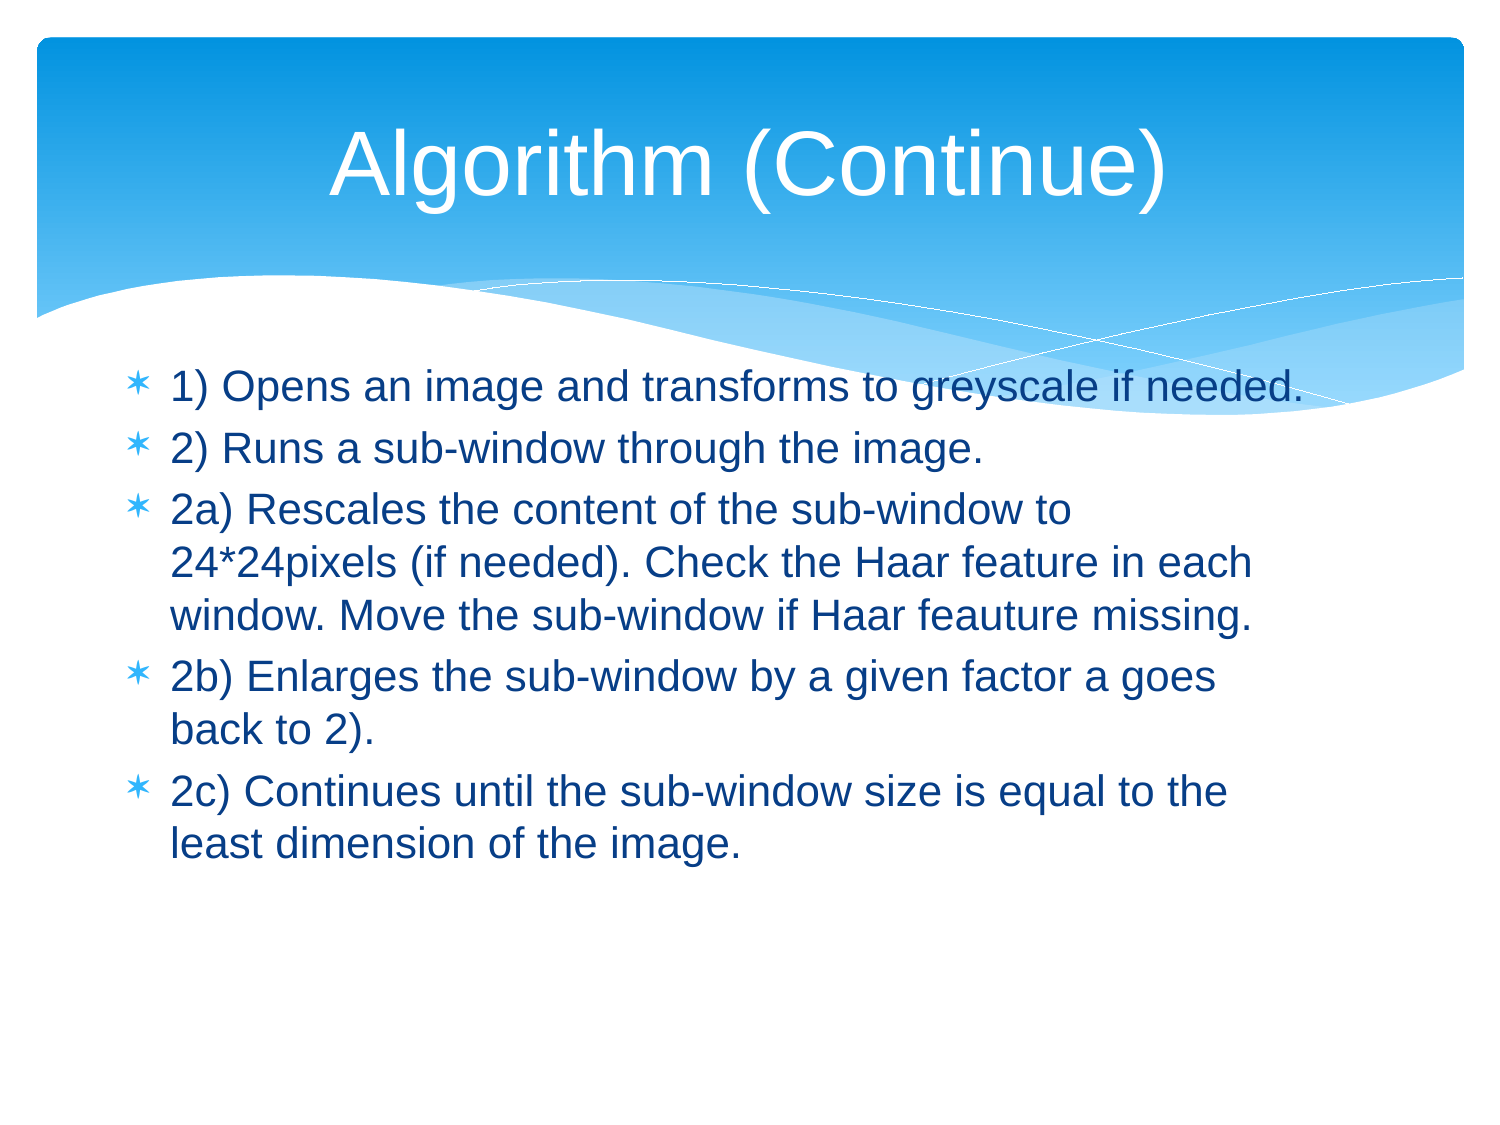

# Algorithm (Continue)
1) Opens an image and transforms to greyscale if needed.
2) Runs a sub-window through the image.
2a) Rescales the content of the sub-window to 24*24pixels (if needed). Check the Haar feature in each window. Move the sub-window if Haar feauture missing.
2b) Enlarges the sub-window by a given factor a goes back to 2).
2c) Continues until the sub-window size is equal to the least dimension of the image.